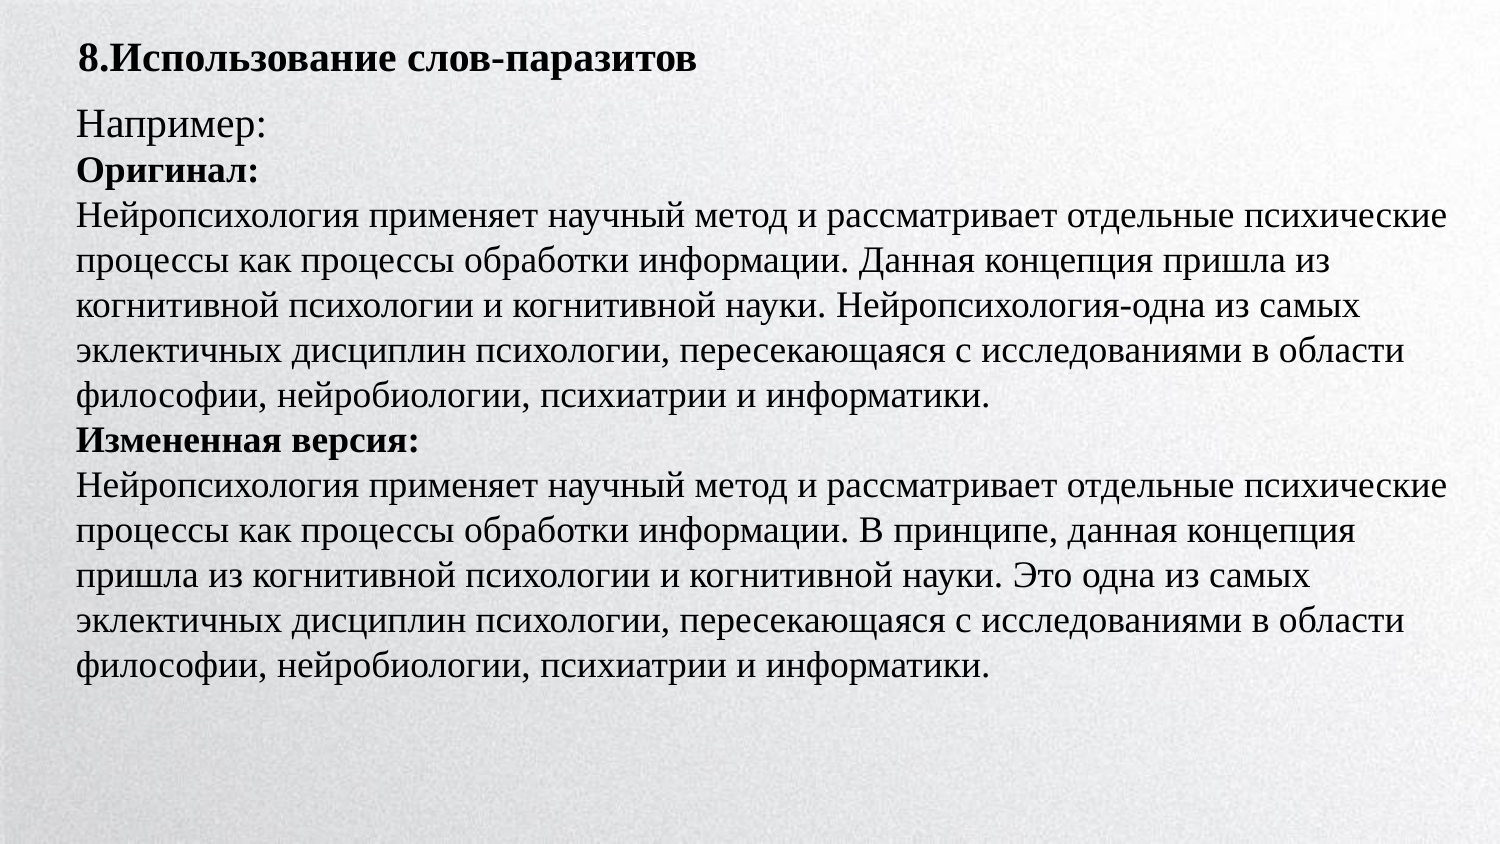

8.Использование слов-паразитов
Например:
Оригинал:
Нейропсихология применяет научный метод и рассматривает отдельные психические процессы как процессы обработки информации. Данная концепция пришла из когнитивной психологии и когнитивной науки. Нейропсихология-одна из самых эклектичных дисциплин психологии, пересекающаяся с исследованиями в области философии, нейробиологии, психиатрии и информатики.
Измененная версия:
Нейропсихология применяет научный метод и рассматривает отдельные психические процессы как процессы обработки информации. В принципе, данная концепция пришла из когнитивной психологии и когнитивной науки. Это одна из самых эклектичных дисциплин психологии, пересекающаяся с исследованиями в области философии, нейробиологии, психиатрии и информатики.